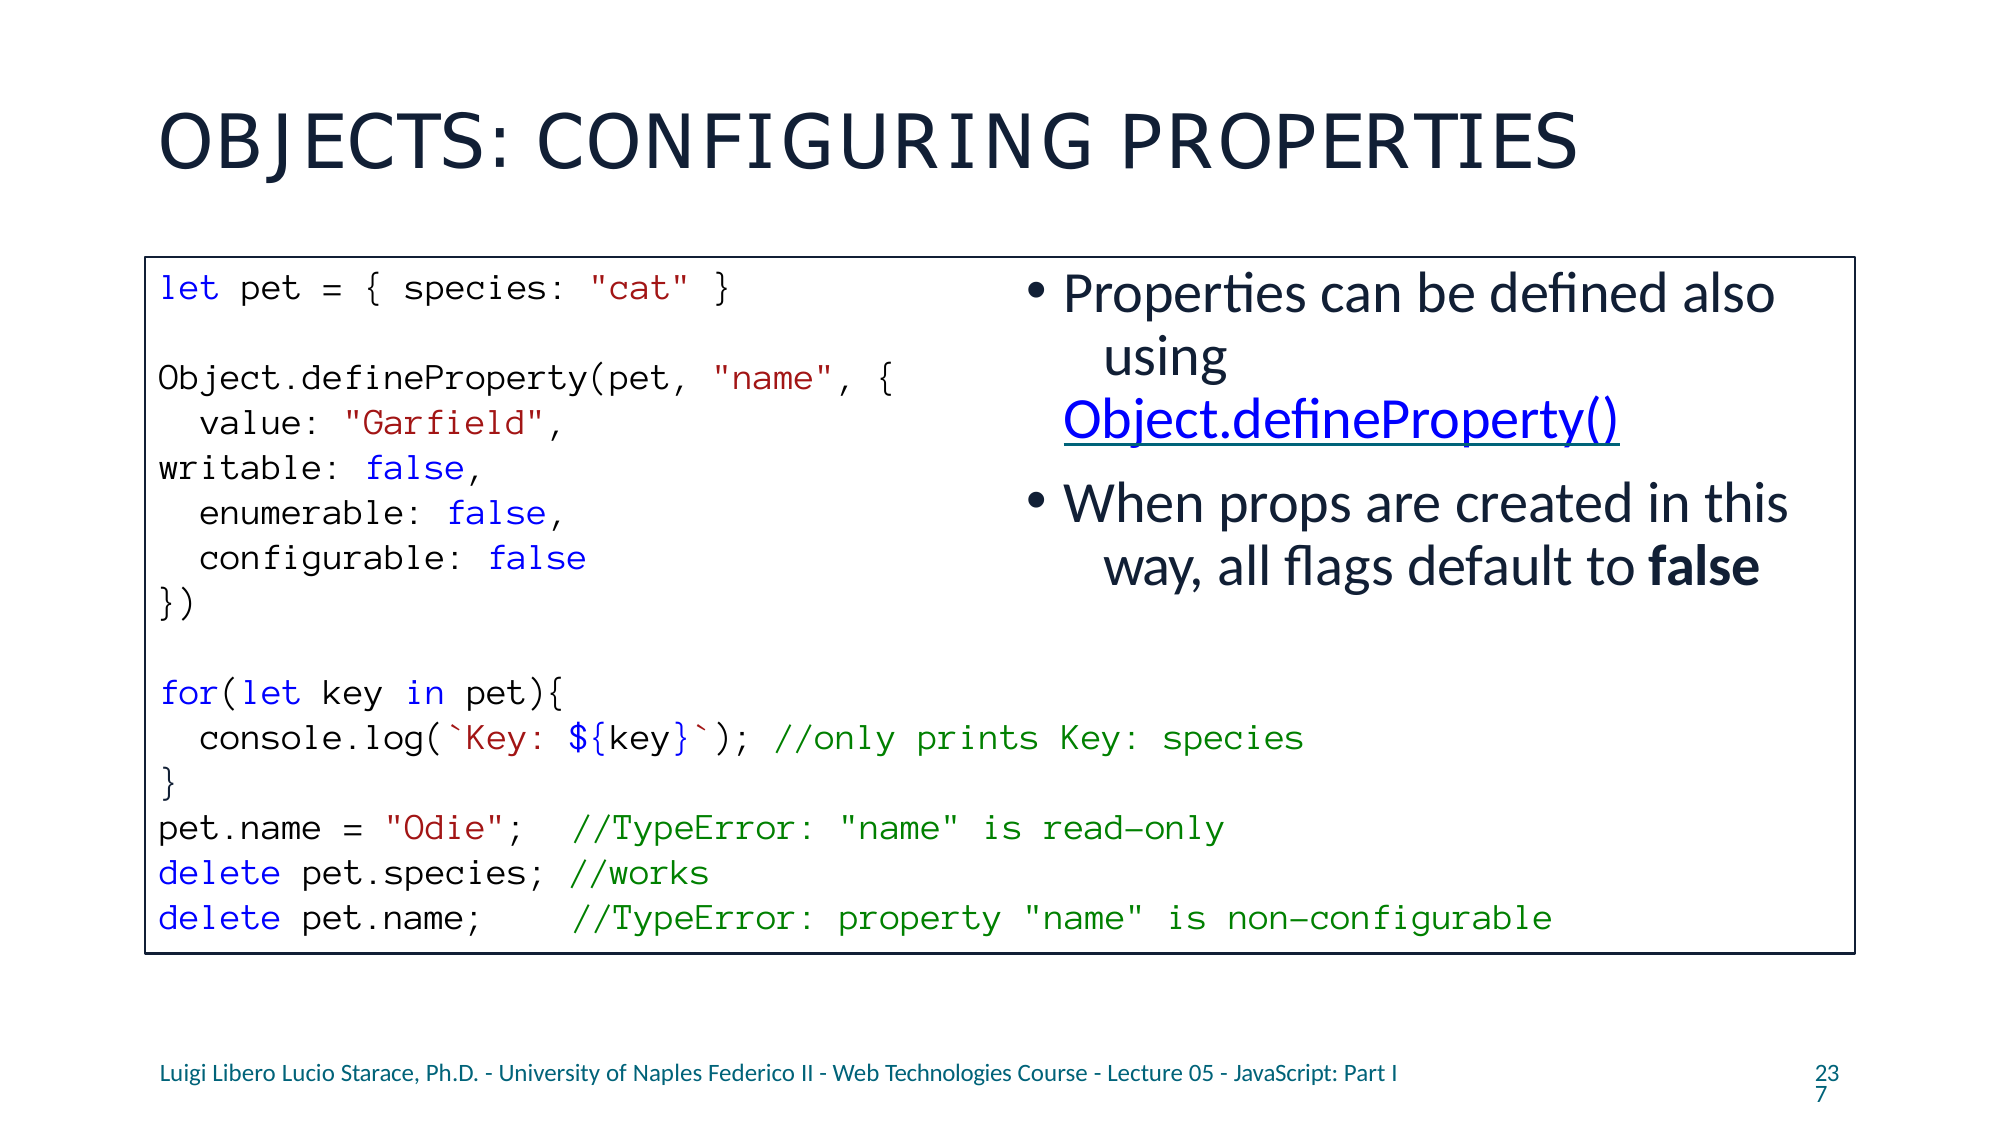

# OBJECTS: CONFIGURING PROPERTIES
Properties can be defined also 	using Object.defineProperty()
When props are created in this 	way, all flags default to false

let pet = { species: "cat" }
Object.defineProperty(pet, "name", { value: "Garfield",
writable: false, enumerable: false, configurable: false
})
for(let key in pet){
console.log(`Key: ${key}`); //only prints Key: species
}
pet.name = "Odie";	//TypeError: "name" is read-only
delete pet.species; //works
delete pet.name;	//TypeError: property "name" is non-configurable
Luigi Libero Lucio Starace, Ph.D. - University of Naples Federico II - Web Technologies Course - Lecture 05 - JavaScript: Part I
237